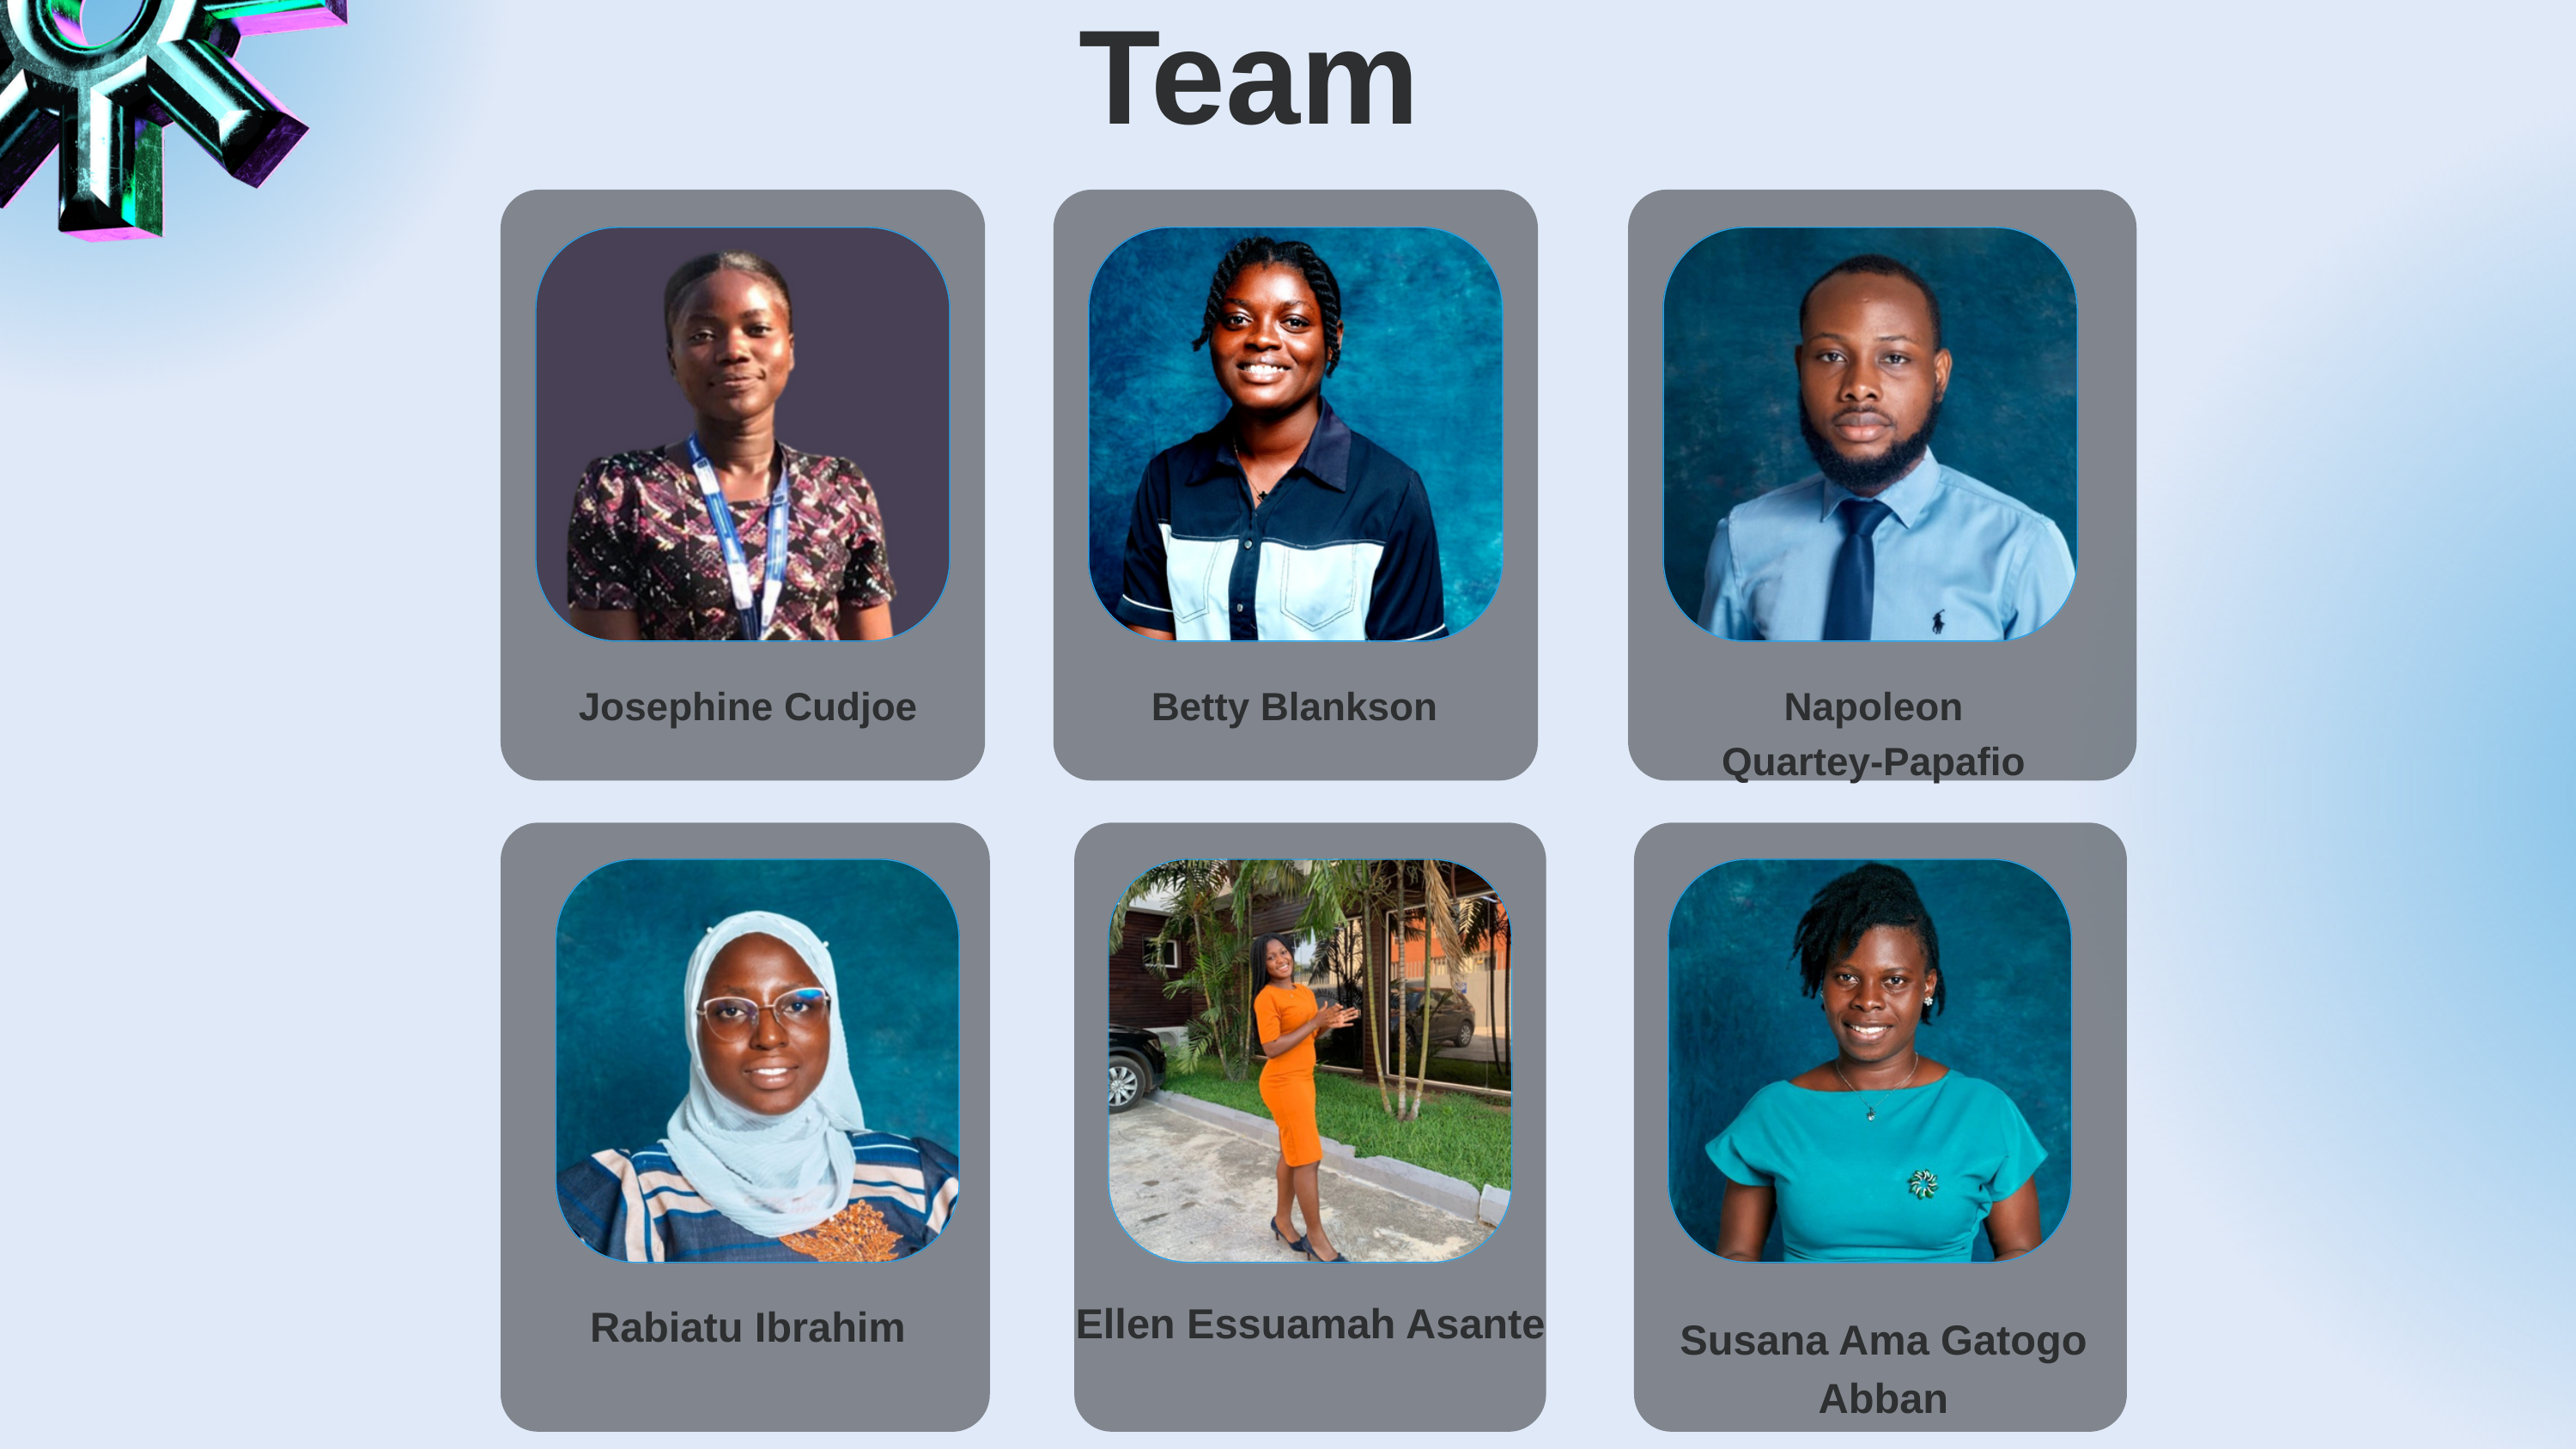

Team

Josephine Cudjoe
Betty Blankson
Napoleon
Quartey-Papafio

Ellen Essuamah Asante
Rabiatu Ibrahim
Susana Ama Gatogo Abban